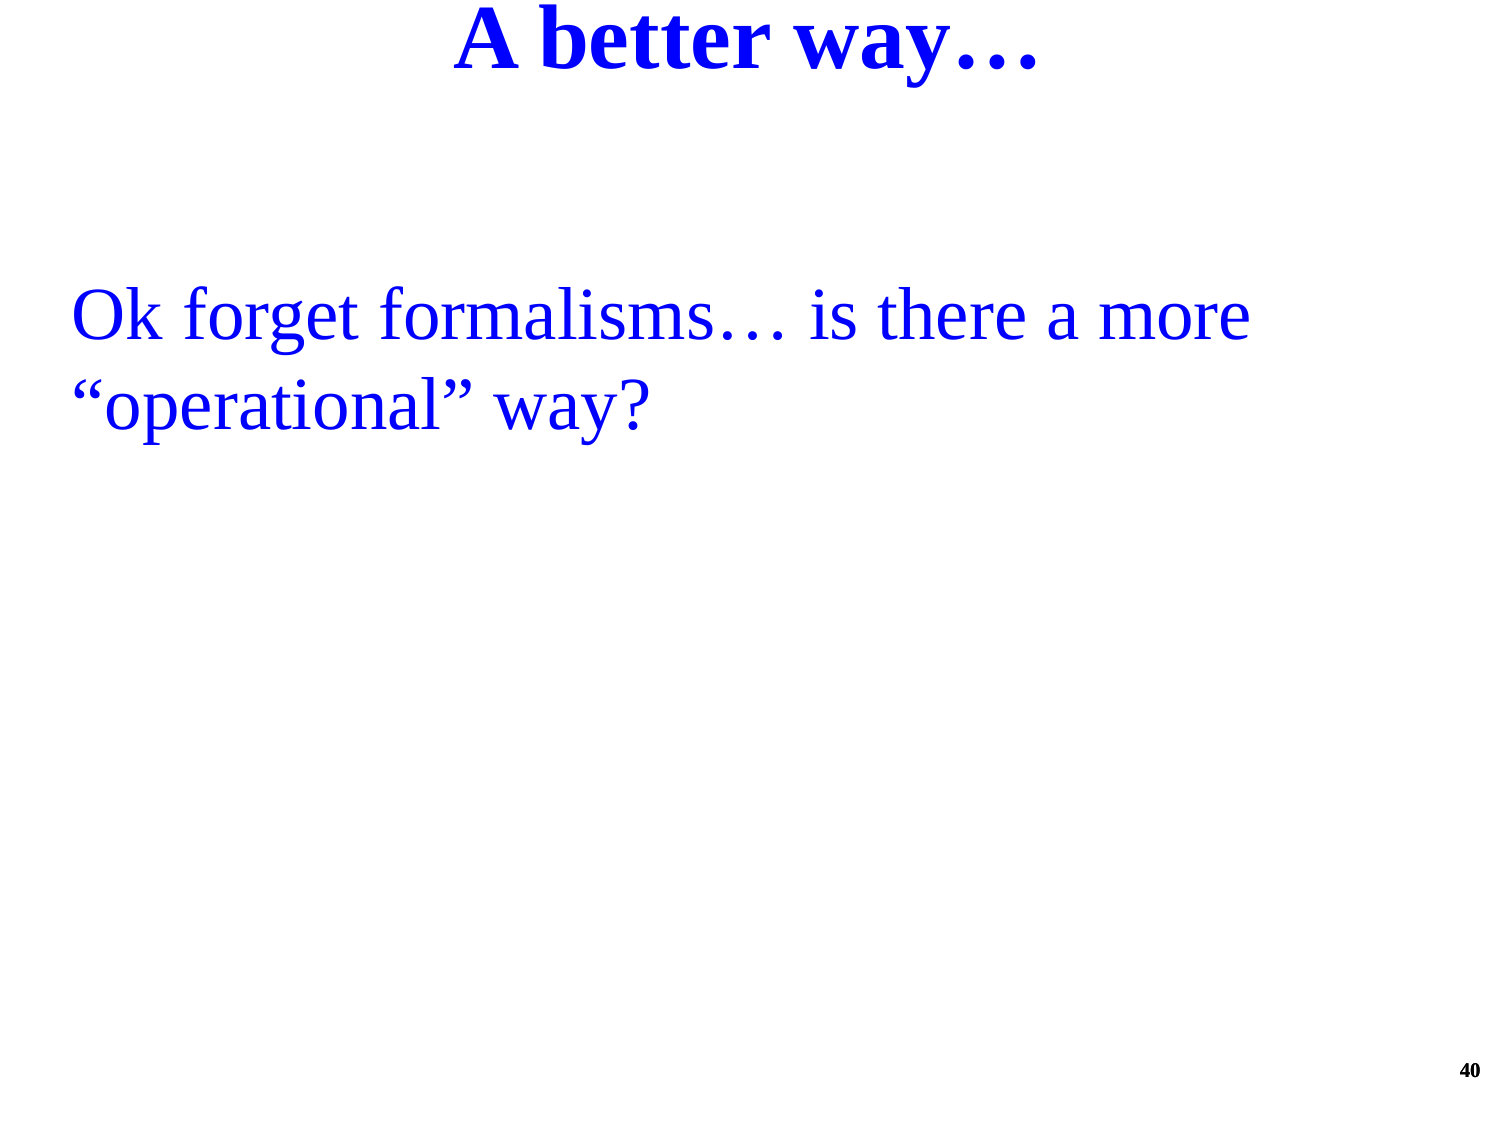

A better way…
Ok forget formalisms… is there a more “operational” way?
40
40